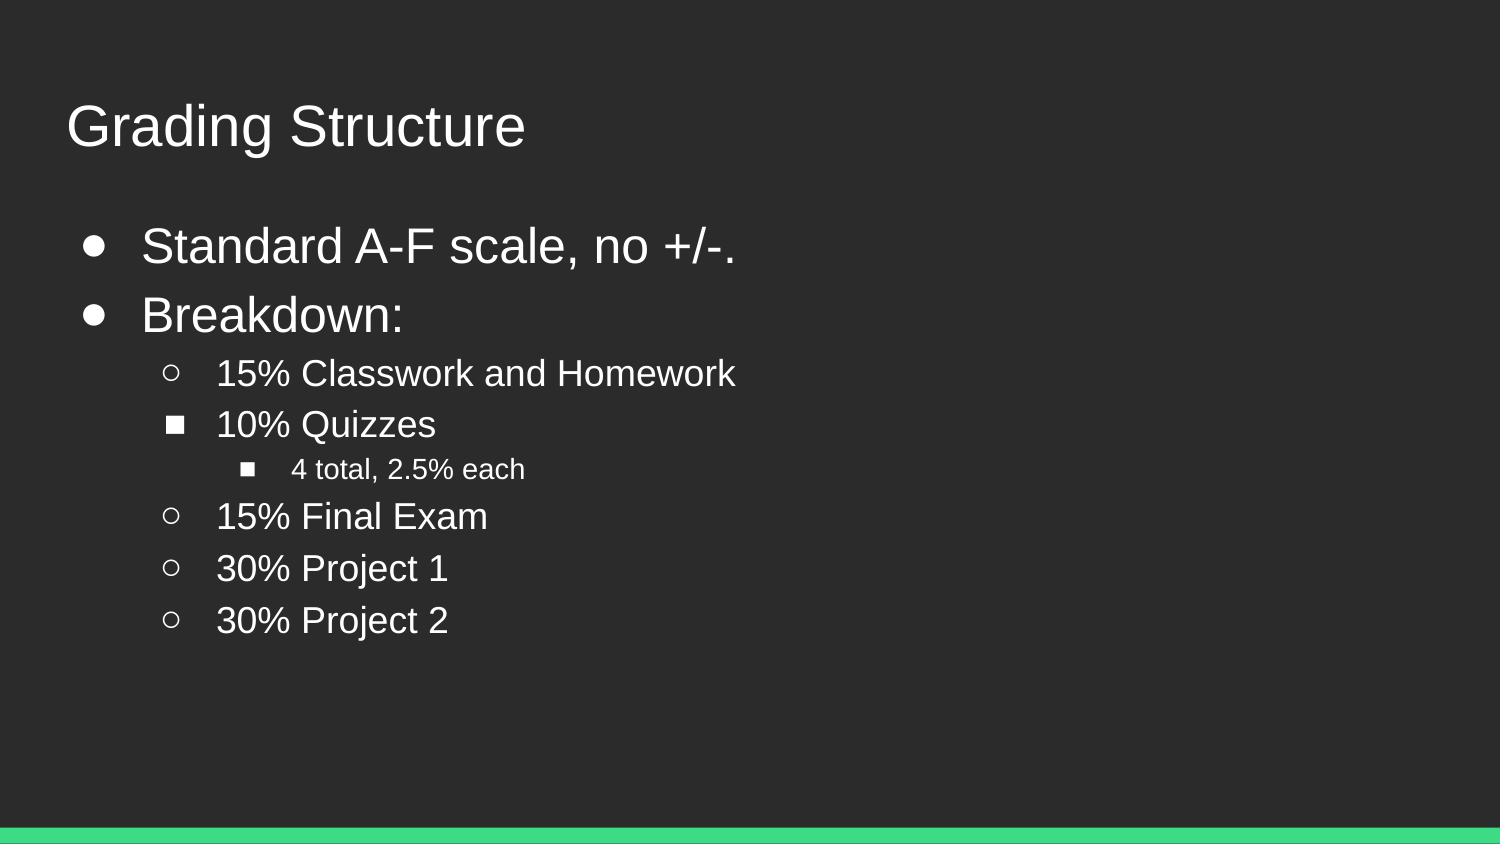

# Grading Structure
Standard A-F scale, no +/-.
Breakdown:
15% Classwork and Homework
10% Quizzes
4 total, 2.5% each
15% Final Exam
30% Project 1
30% Project 2